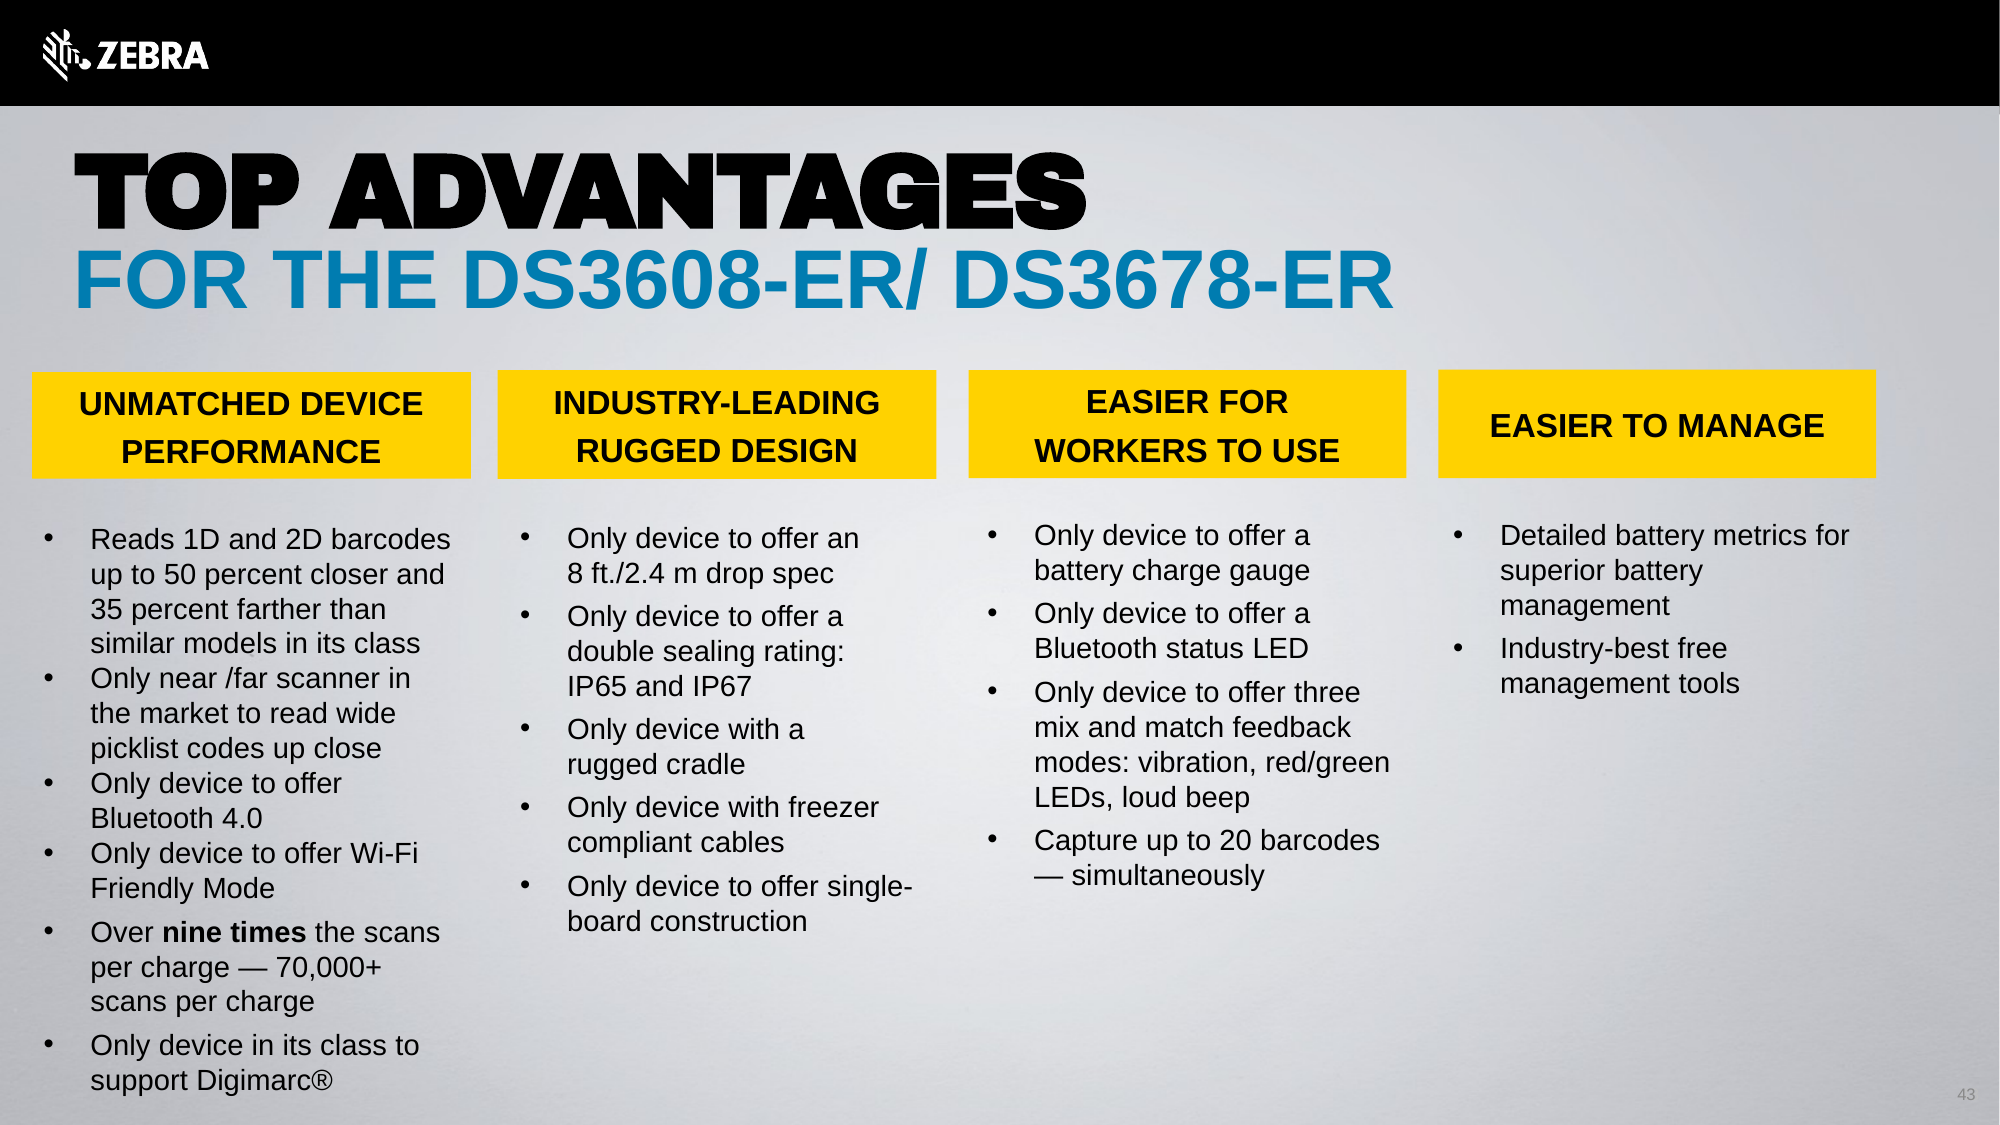

# TOP ADVANTAGES FOR THE DS3608-ER/ DS3678-ER
EASIER TO MANAGE
INDUSTRY-LEADING RUGGED DESIGN
EASIER FOR WORKERS TO USE
UNMATCHED DEVICE PERFORMANCE
Reads 1D and 2D barcodes up to 50 percent closer and 35 percent farther than similar models in its class
Only near /far scanner in the market to read wide picklist codes up close
Only device to offer Bluetooth 4.0
Only device to offer Wi-Fi Friendly Mode
Over nine times the scans per charge — 70,000+ scans per charge
Only device in its class to support Digimarc®

Only device to offer an
8 ft./2.4 m drop spec
Only device to offer a double sealing rating:
IP65 and IP67
Only device with a
rugged cradle
Only device with freezer compliant cables
Only device to offer single-board construction
Only device to offer a battery charge gauge
Only device to offer a Bluetooth status LED
Only device to offer three mix and match feedback modes: vibration, red/green LEDs, loud beep
Capture up to 20 barcodes — simultaneously
Detailed battery metrics for superior battery management
Industry-best free management tools
43
43